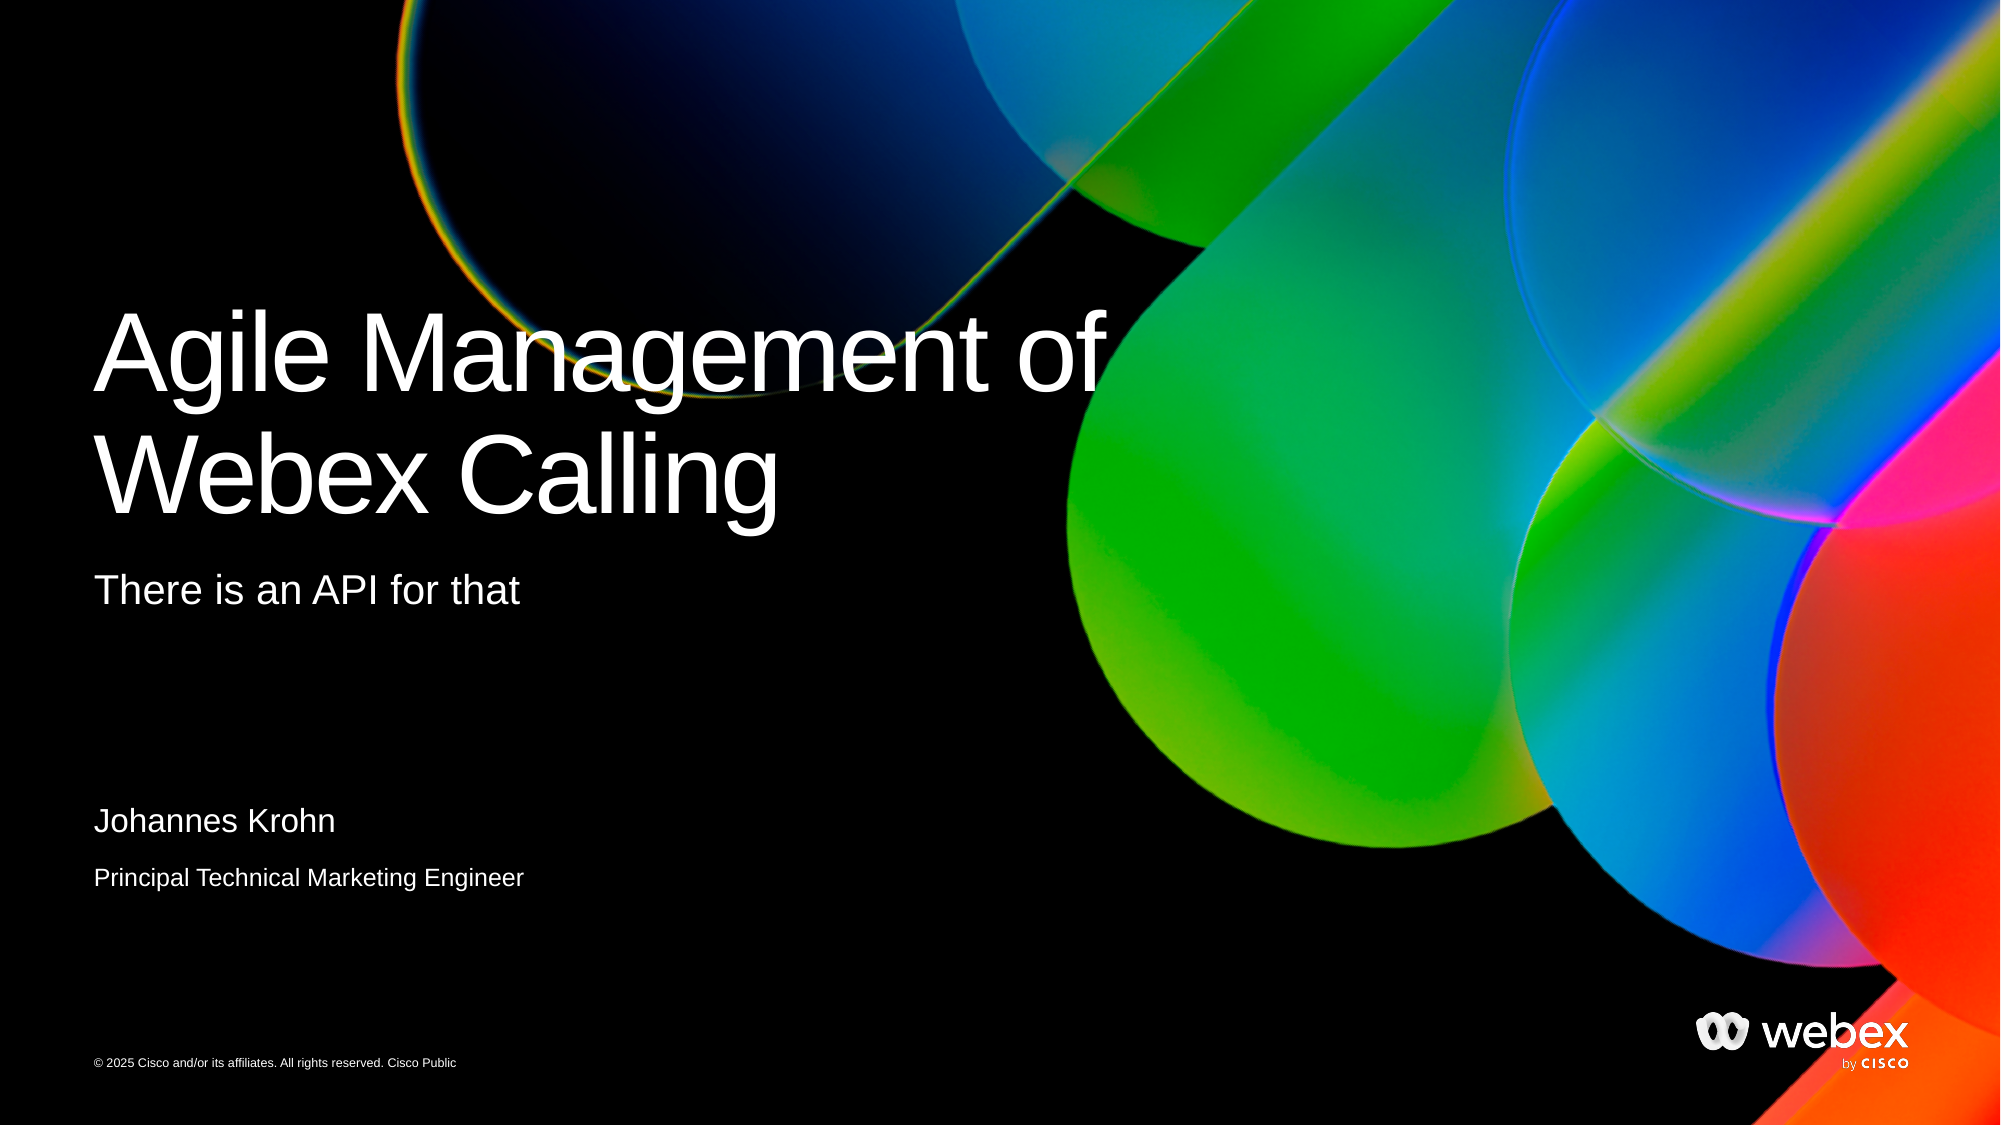

# Agile Management of Webex Calling
There is an API for that
Johannes Krohn
Principal Technical Marketing Engineer